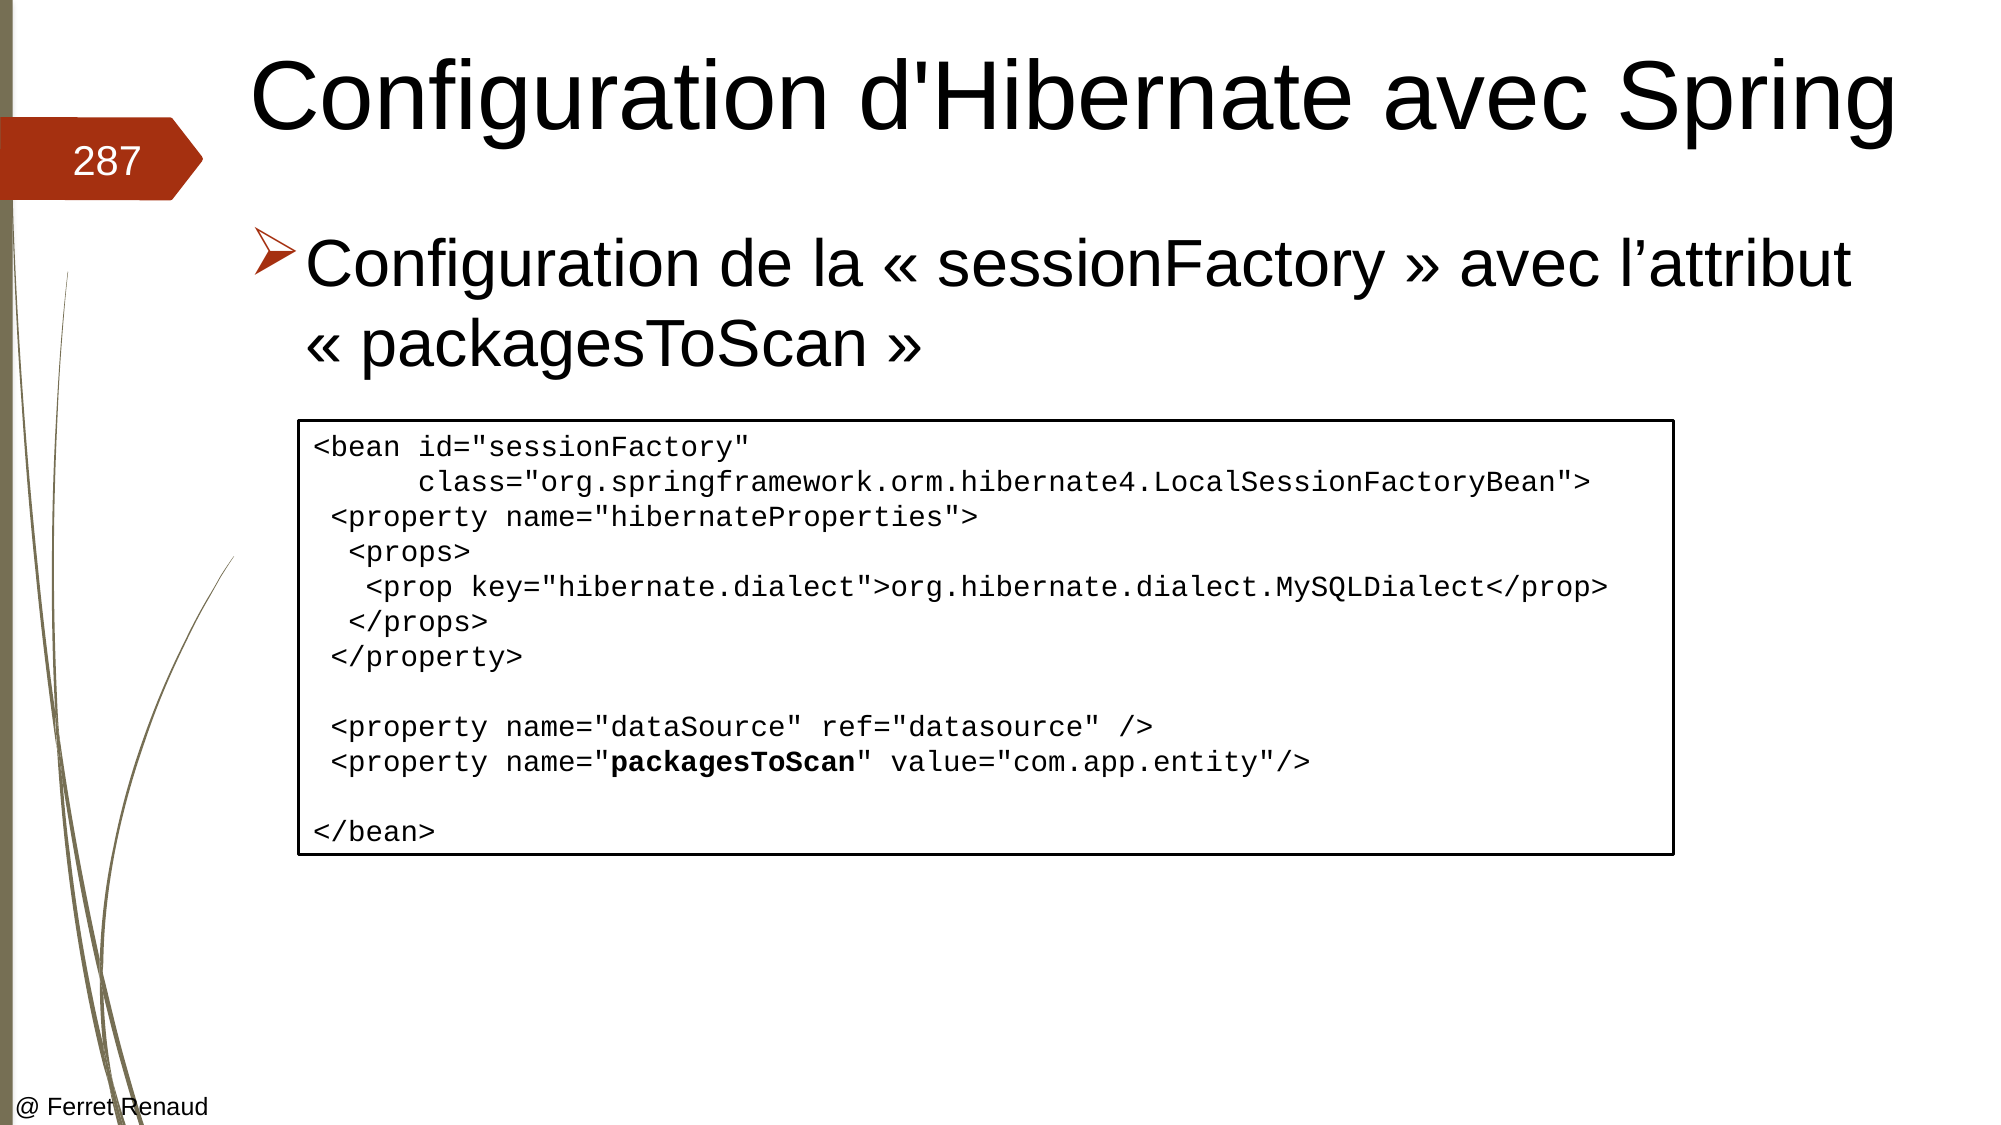

# Configuration d'Hibernate avec Spring
287
Configuration de la « sessionFactory » avec l’attribut « packagesToScan »

<bean id="sessionFactory" 
      class="org.springframework.orm.hibernate4.LocalSessionFactoryBean">
 <property name="hibernateProperties">
  <props>
   <prop key="hibernate.dialect">org.hibernate.dialect.MySQLDialect</prop>
  </props>
 </property>

 <property name="dataSource" ref="datasource" />
 <property name="packagesToScan" value="com.app.entity"/>

</bean>
@ Ferret Renaud